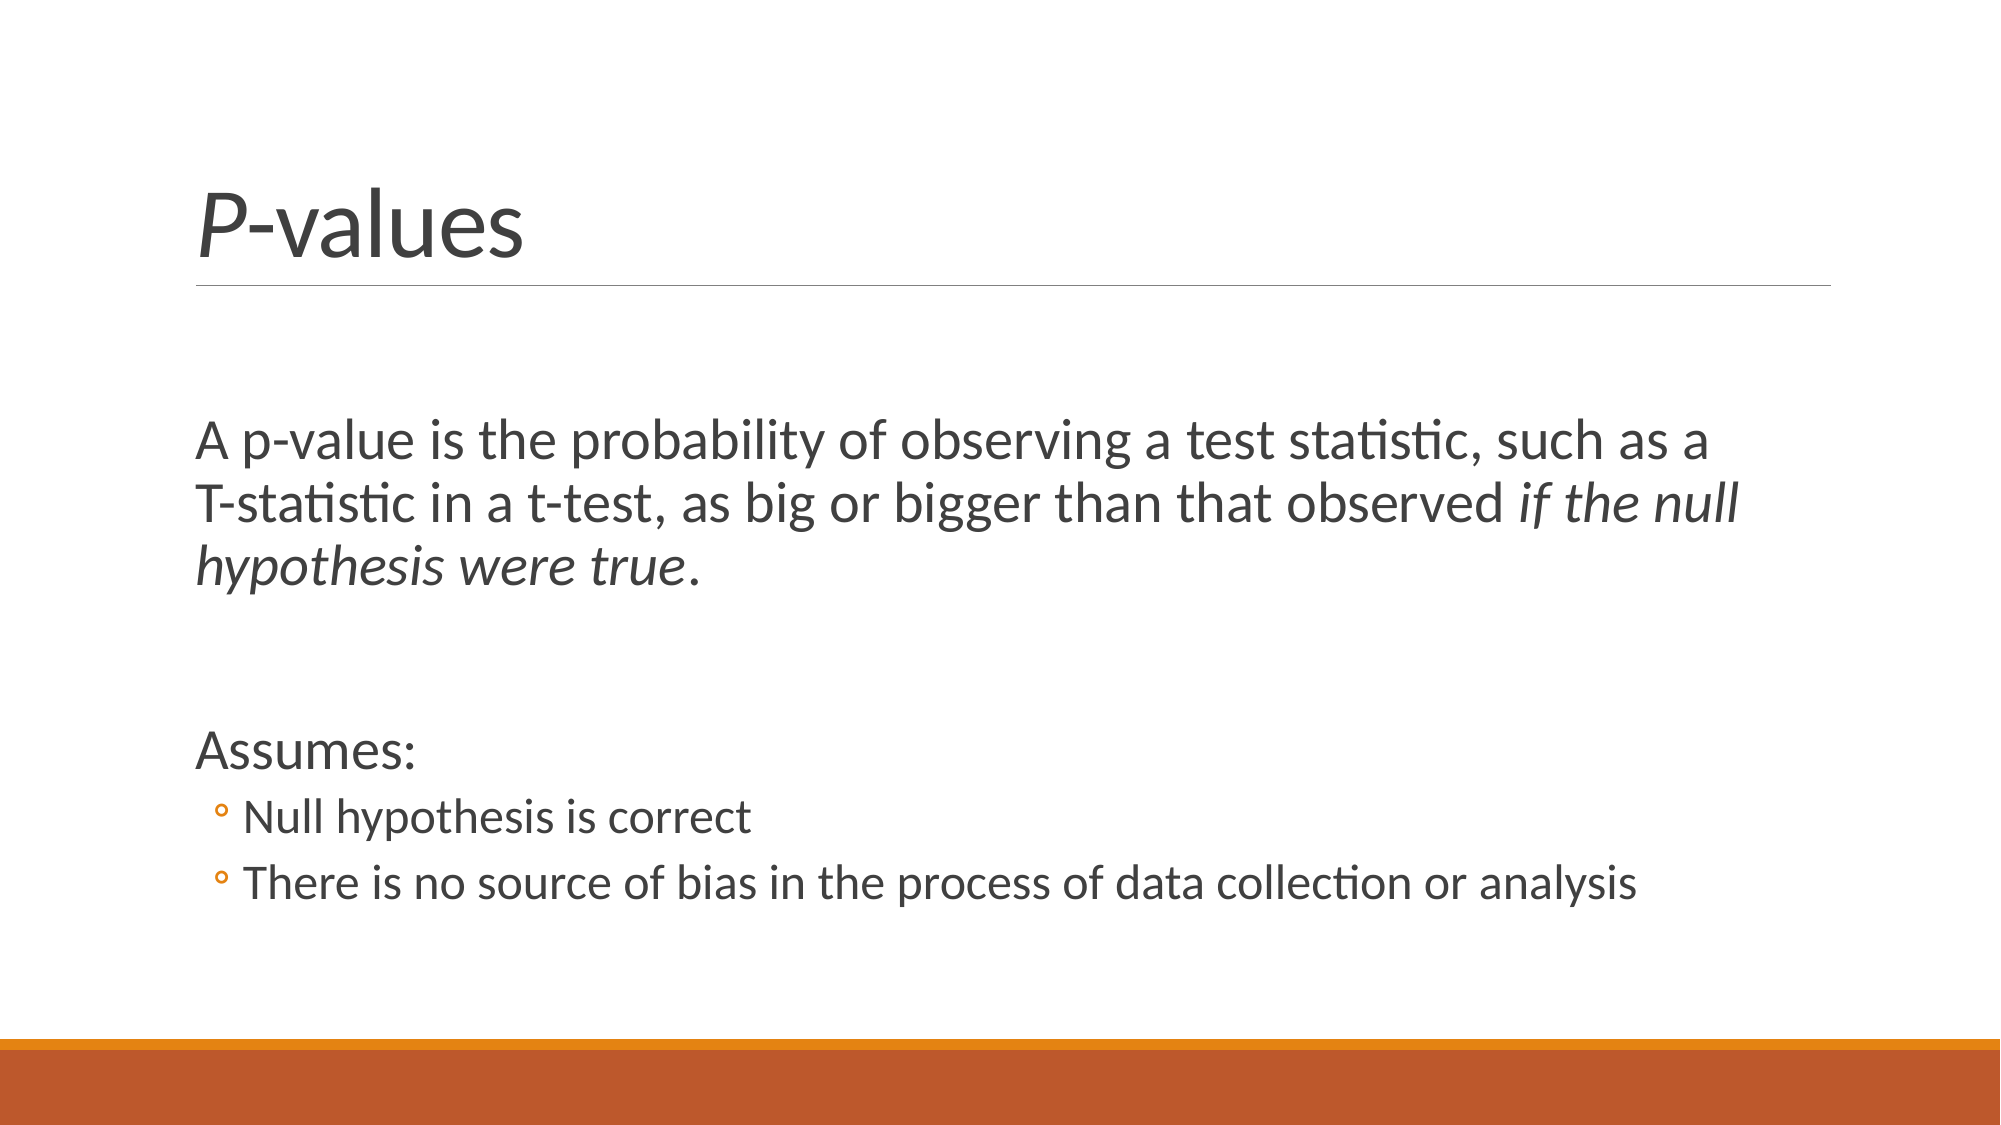

# P-values

A p-value is the probability of observing a test statistic, such as a T-statistic in a t-test, as big or bigger than that observed if the null hypothesis were true.

Assumes:
Null hypothesis is correct
There is no source of bias in the process of data collection or analysis